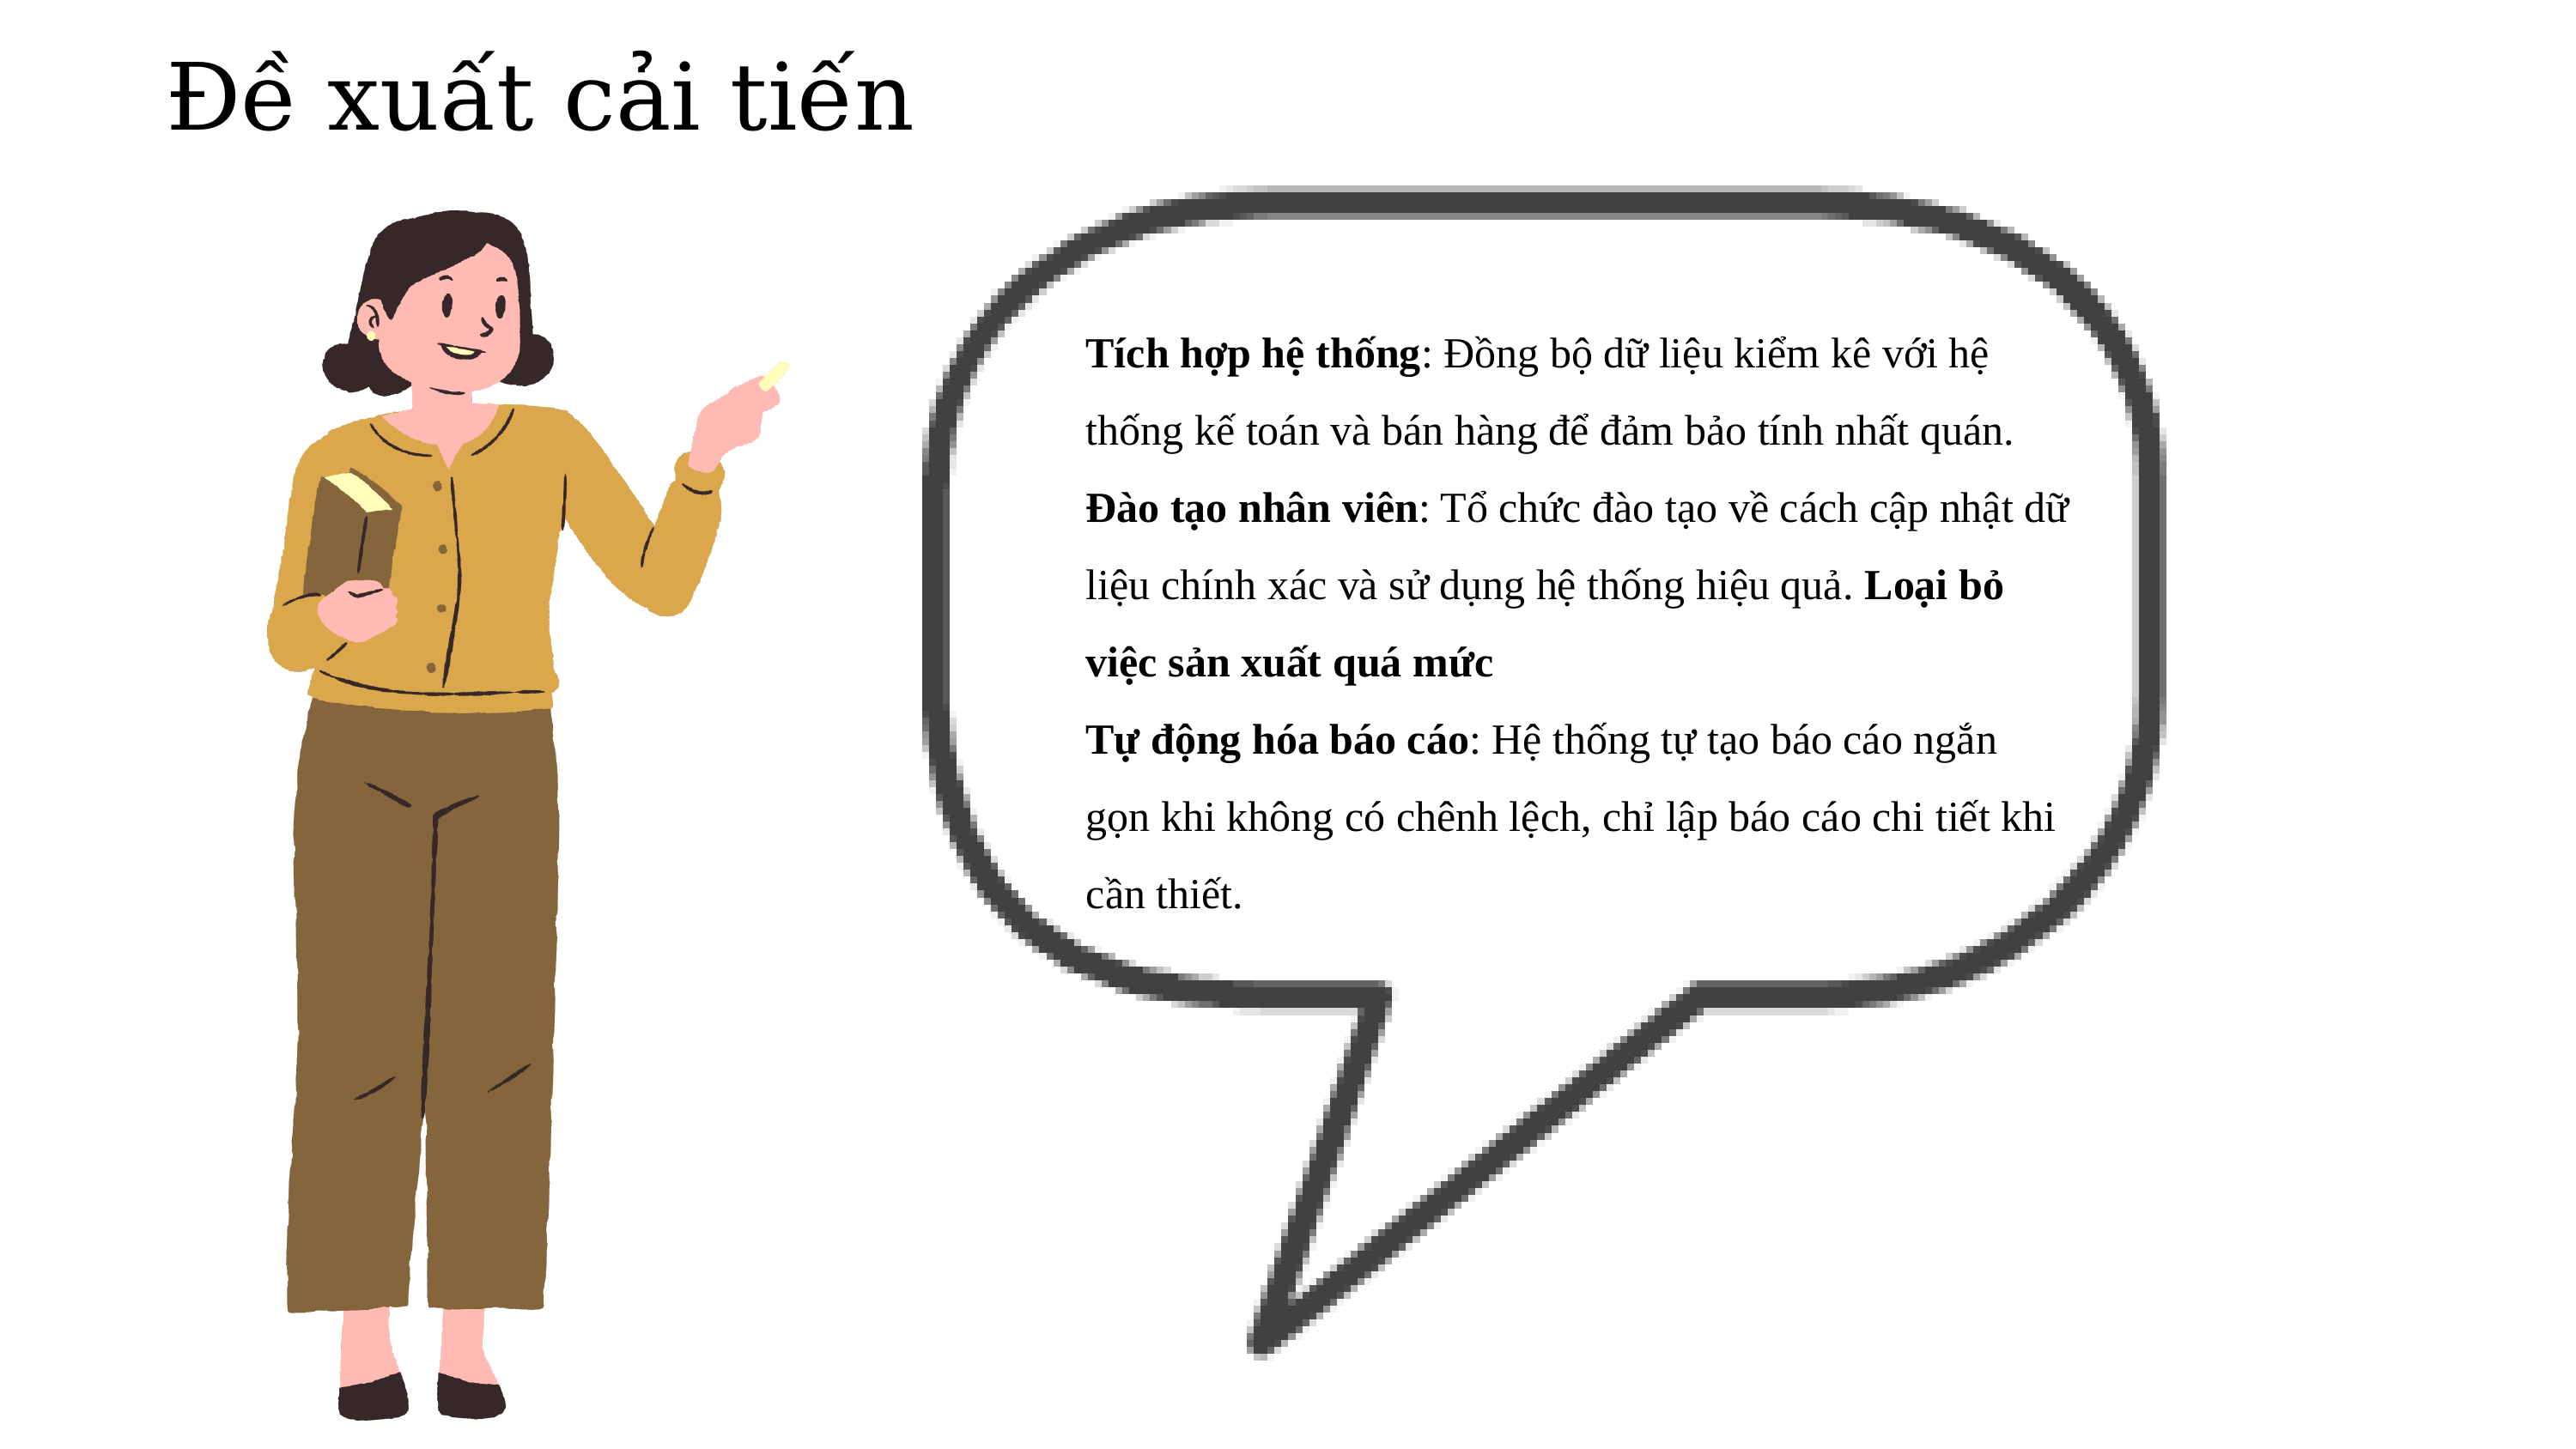

Đề xuất cải tiến

Tích hợp hệ thống: Đồng bộ dữ liệu kiểm kê với hệ thống kế toán và bán hàng để đảm bảo tính nhất quán.
Đào tạo nhân viên: Tổ chức đào tạo về cách cập nhật dữ liệu chính xác và sử dụng hệ thống hiệu quả. Loại bỏ việc sản xuất quá mức
Tự động hóa báo cáo: Hệ thống tự tạo báo cáo ngắn gọn khi không có chênh lệch, chỉ lập báo cáo chi tiết khi cần thiết.